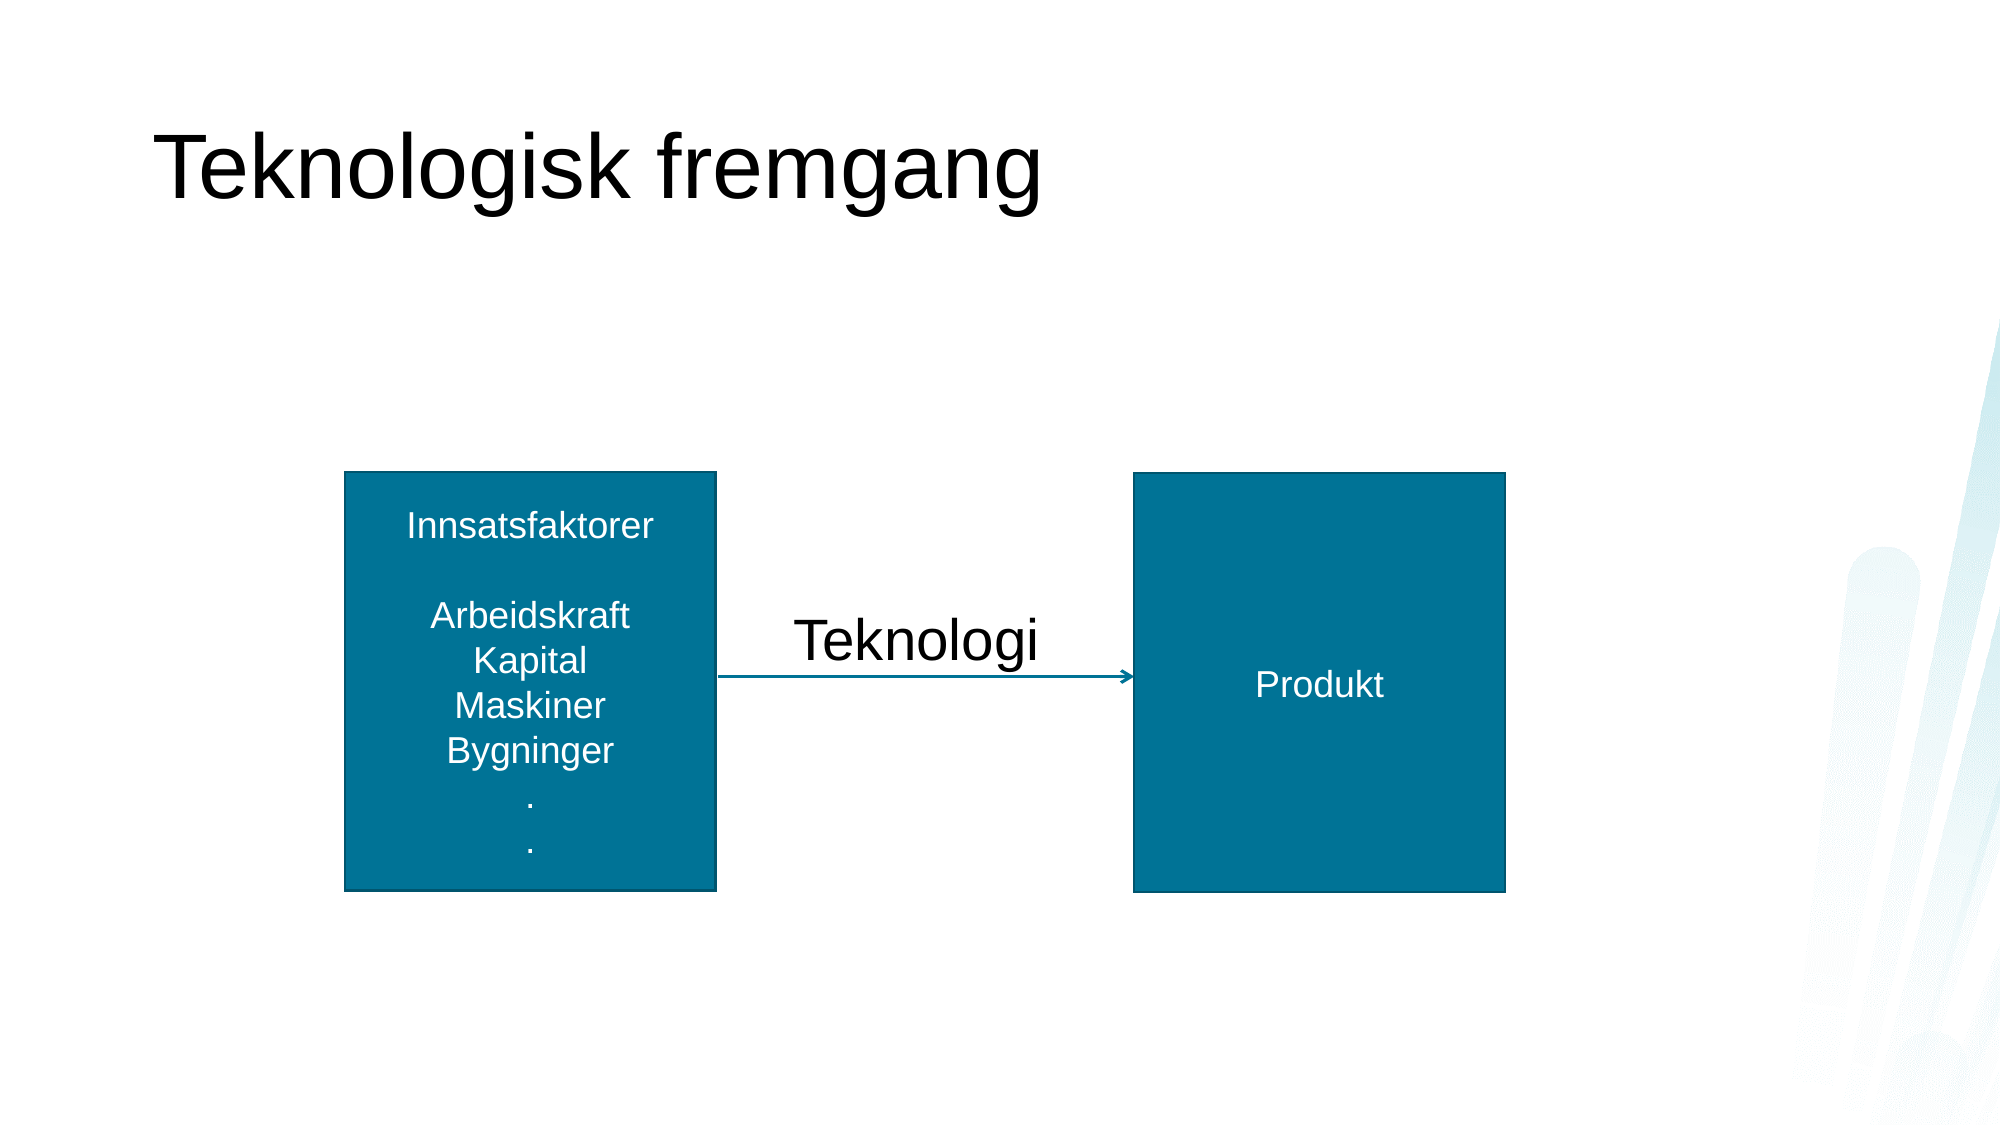

# Teknologisk fremgang

Innsatsfaktorer

Arbeidskraft
Kapital
Maskiner
Bygninger
.
.
Produkt
Teknologi